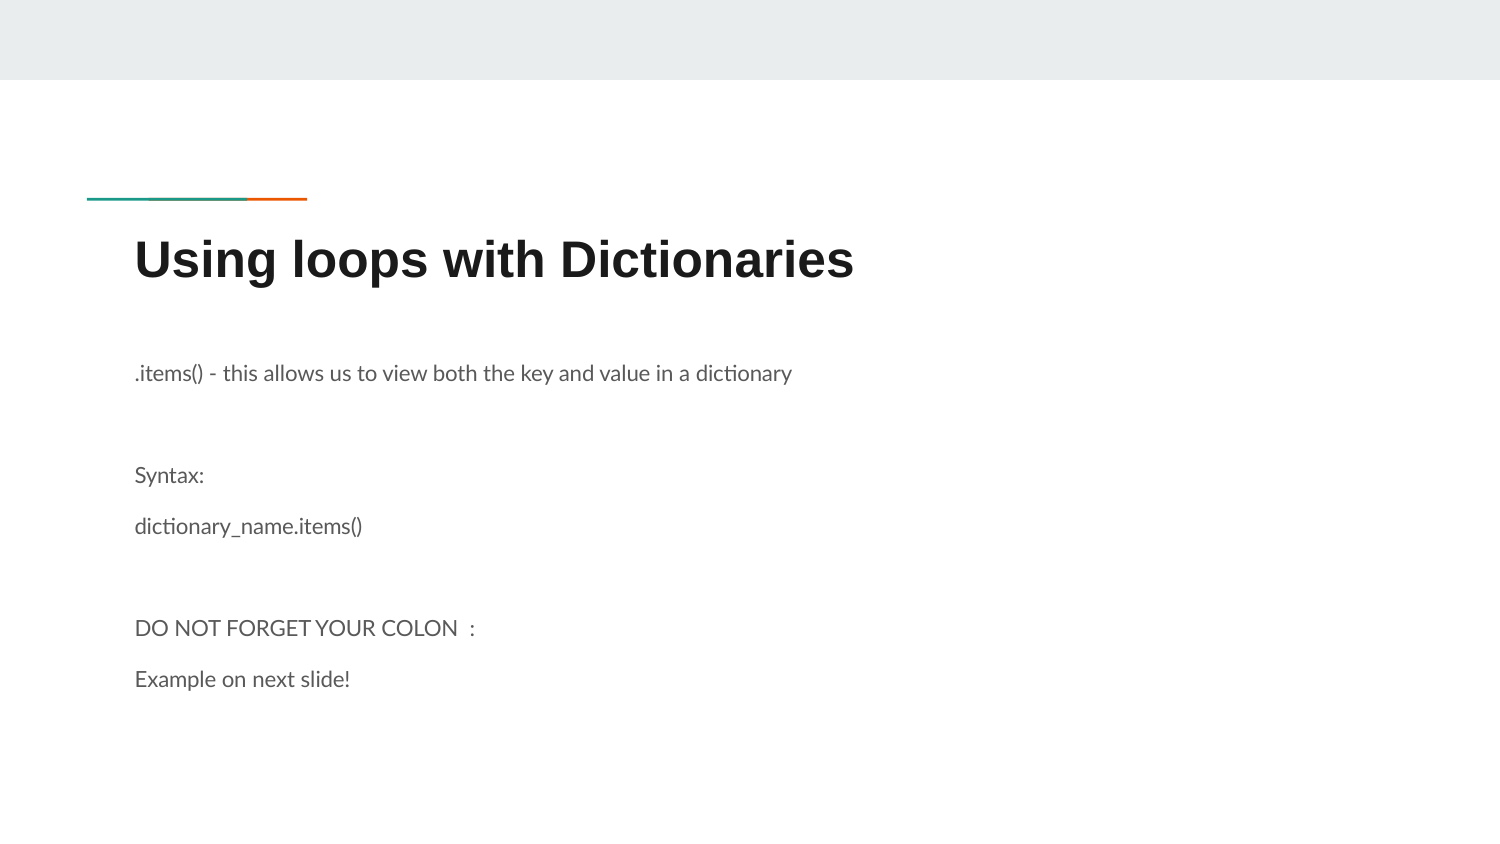

# Using loops with Dictionaries
.items() - this allows us to view both the key and value in a dictionary

Syntax:
dictionary_name.items()

DO NOT FORGET YOUR COLON  :
Example on next slide!